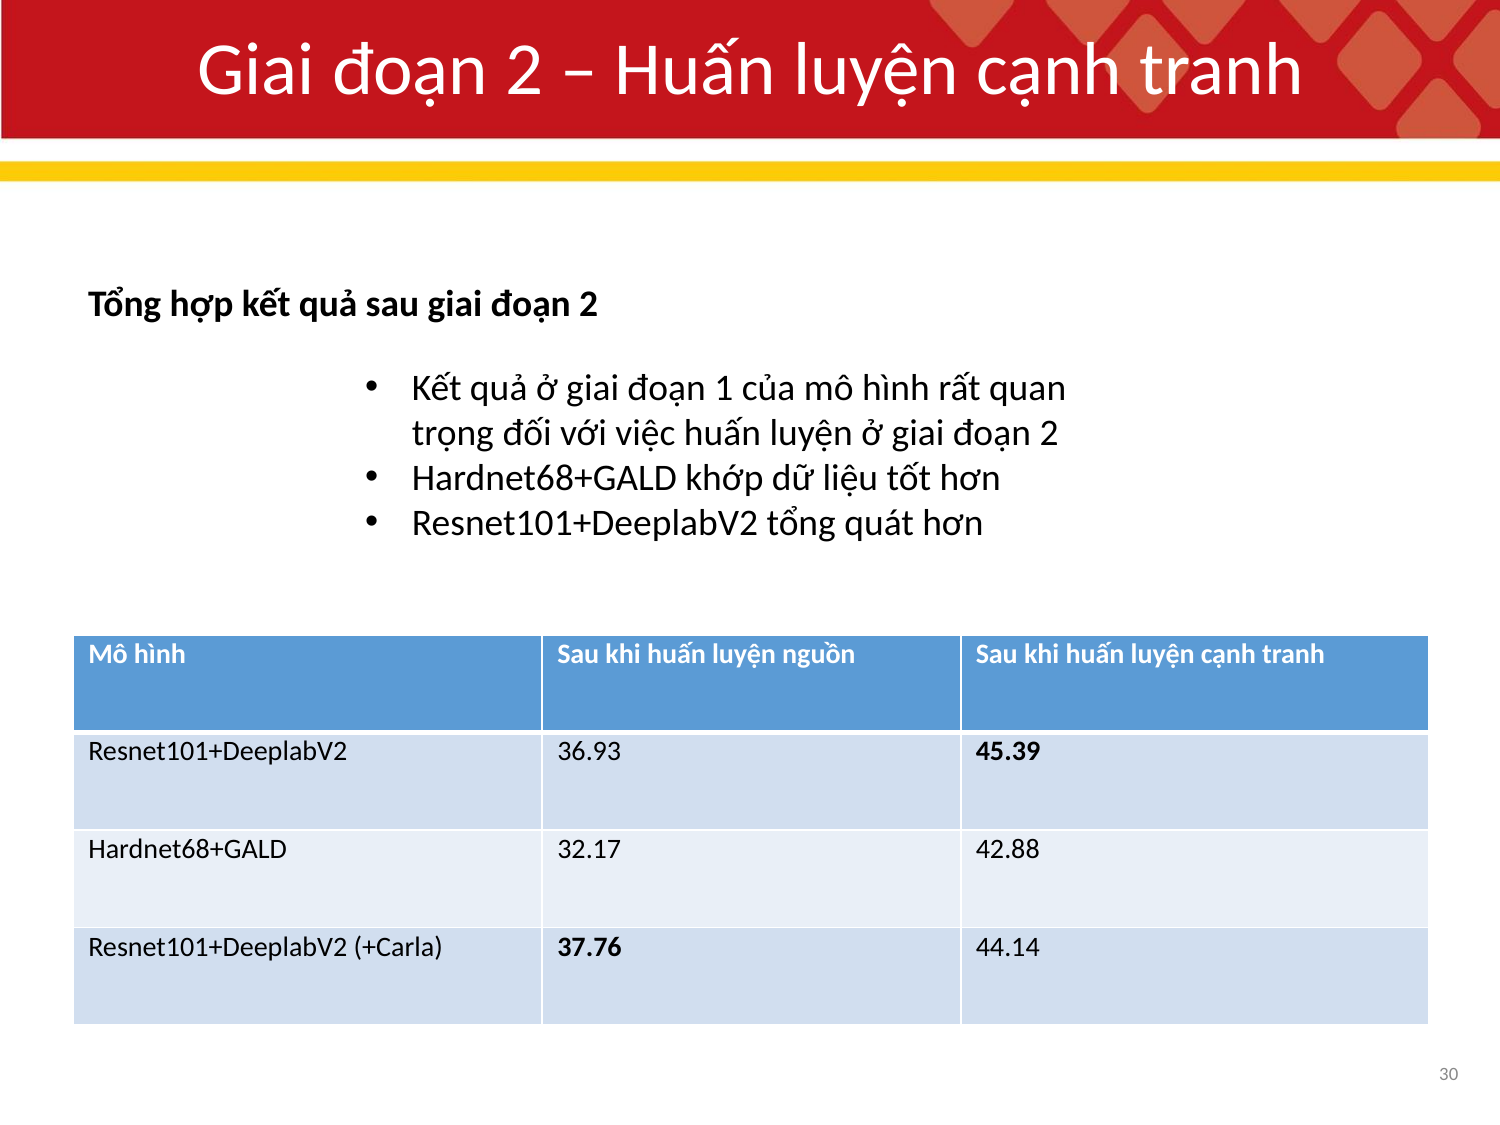

# Giai đoạn 2 – Huấn luyện cạnh tranh
Tổng hợp kết quả sau giai đoạn 2
Kết quả ở giai đoạn 1 của mô hình rất quan trọng đối với việc huấn luyện ở giai đoạn 2
Hardnet68+GALD khớp dữ liệu tốt hơn
Resnet101+DeeplabV2 tổng quát hơn

| Mô hình | Sau khi huấn luyện nguồn | Sau khi huấn luyện cạnh tranh |
| --- | --- | --- |
| Resnet101+DeeplabV2 | 36.93 | 45.39 |
| Hardnet68+GALD | 32.17 | 42.88 |
| Resnet101+DeeplabV2 (+Carla) | 37.76 | 44.14 |
30